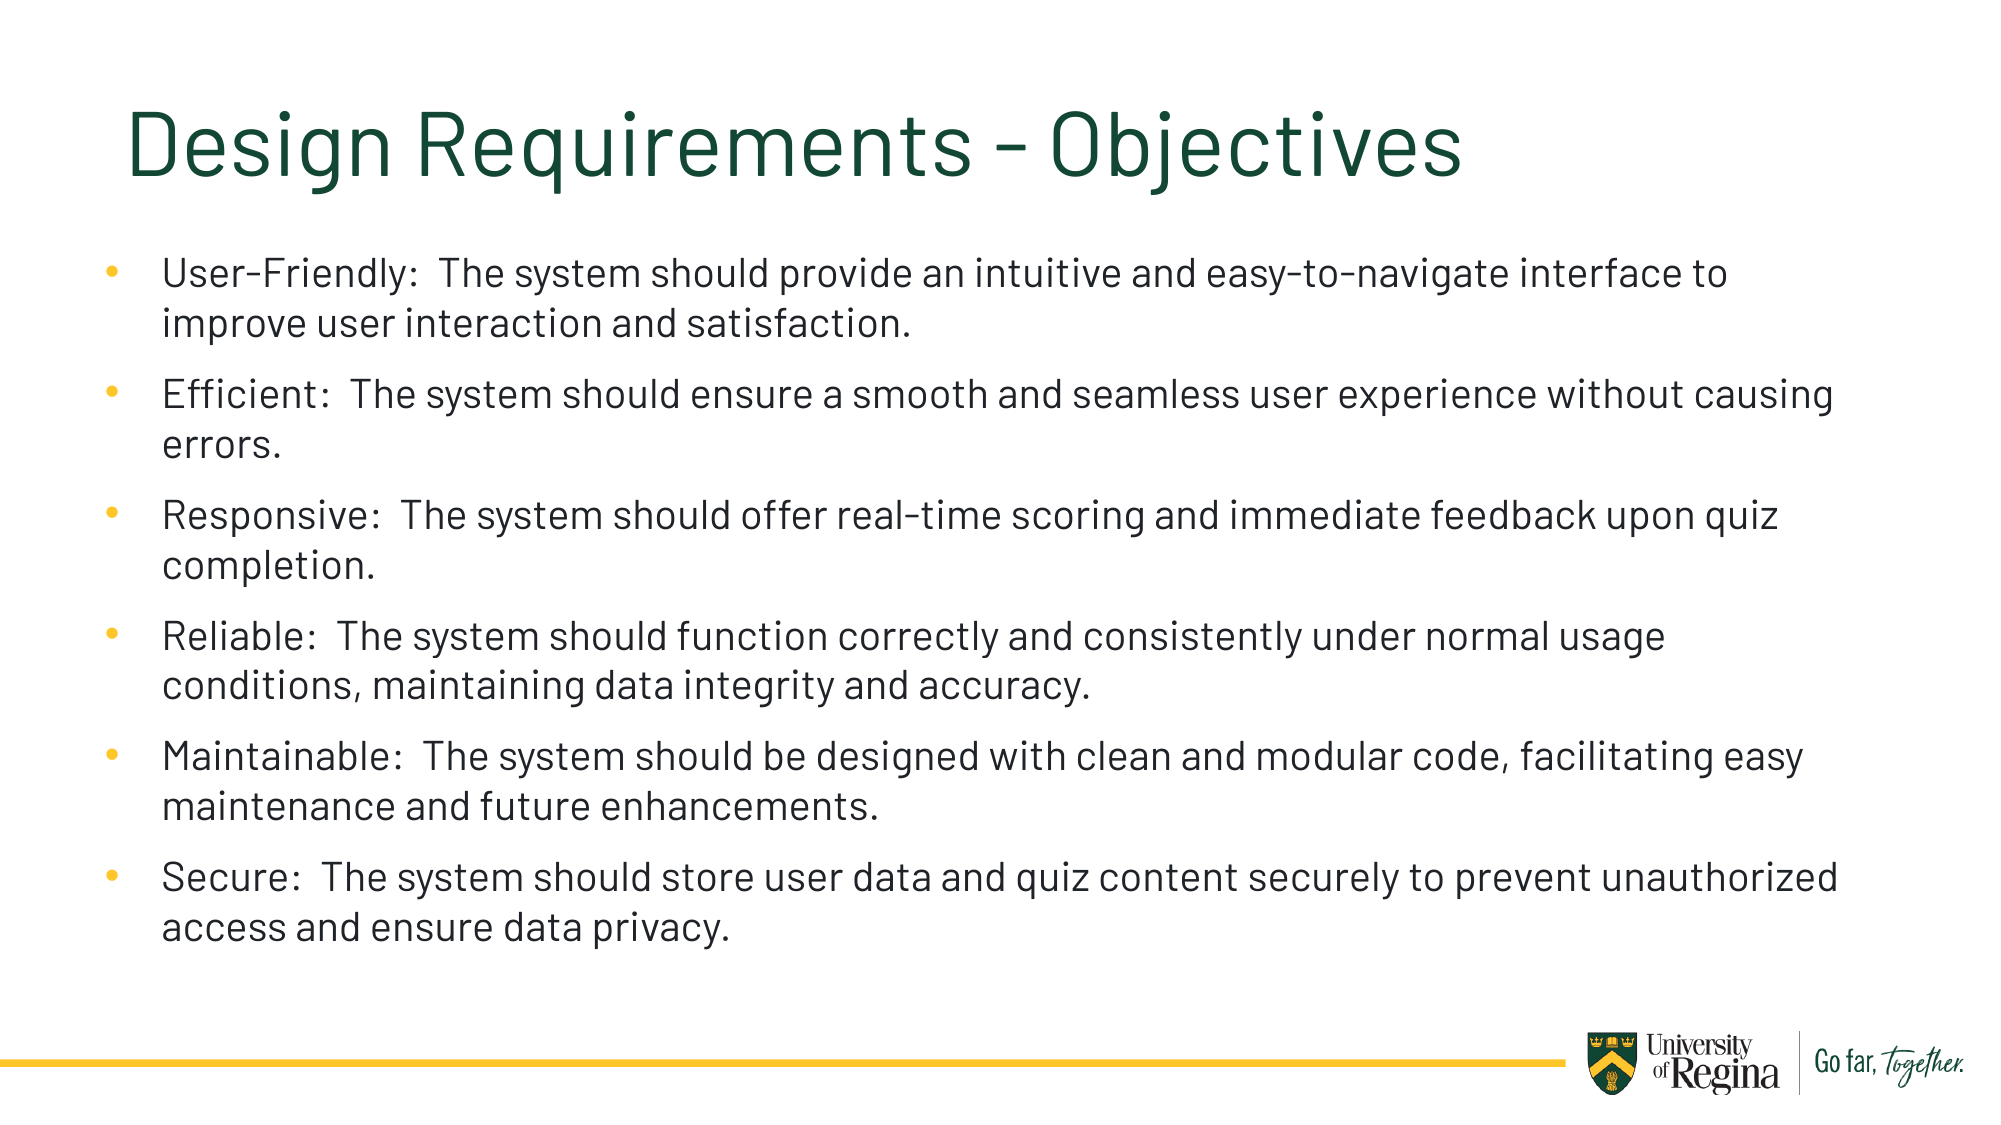

Design Requirements - Objectives
User-Friendly:  The system should provide an intuitive and easy-to-navigate interface to improve user interaction and satisfaction.
Efficient:  The system should ensure a smooth and seamless user experience without causing errors.
Responsive:  The system should offer real-time scoring and immediate feedback upon quiz completion.
Reliable:  The system should function correctly and consistently under normal usage conditions, maintaining data integrity and accuracy.
Maintainable:  The system should be designed with clean and modular code, facilitating easy maintenance and future enhancements.
Secure:  The system should store user data and quiz content securely to prevent unauthorized access and ensure data privacy.